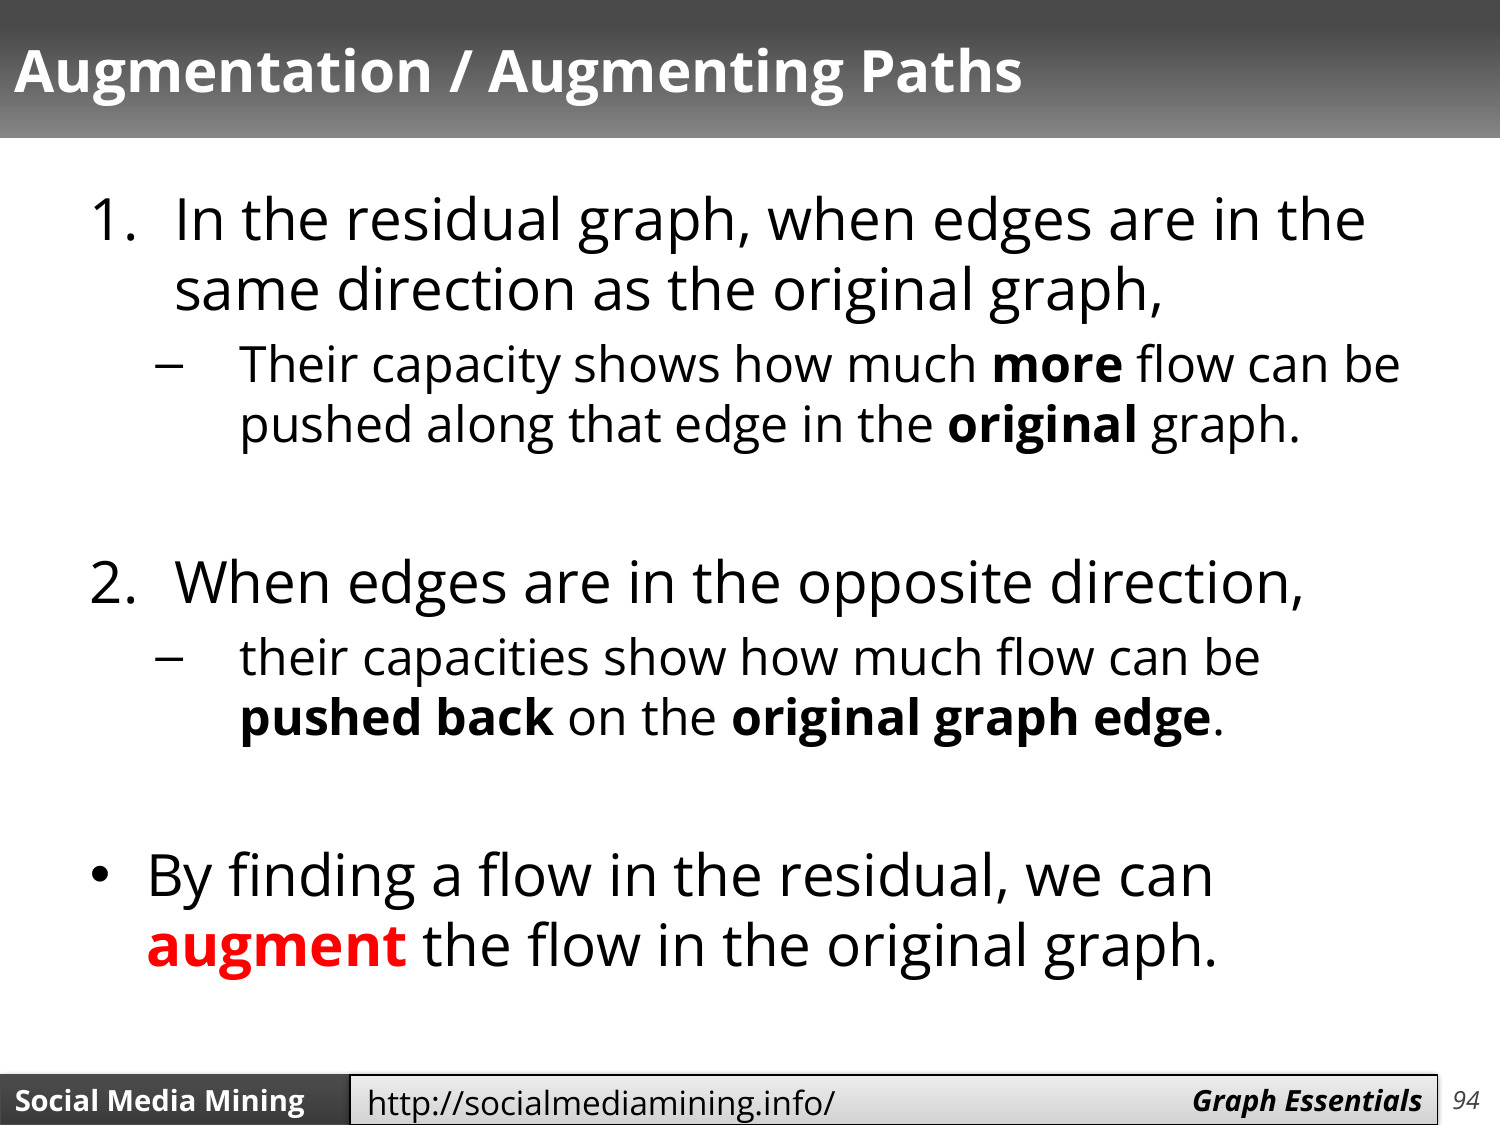

# Augmentation / Augmenting Paths
In the residual graph, when edges are in the same direction as the original graph,
Their capacity shows how much more flow can be pushed along that edge in the original graph.

When edges are in the opposite direction,
their capacities show how much flow can be pushed back on the original graph edge.

By finding a flow in the residual, we can augment the flow in the original graph.